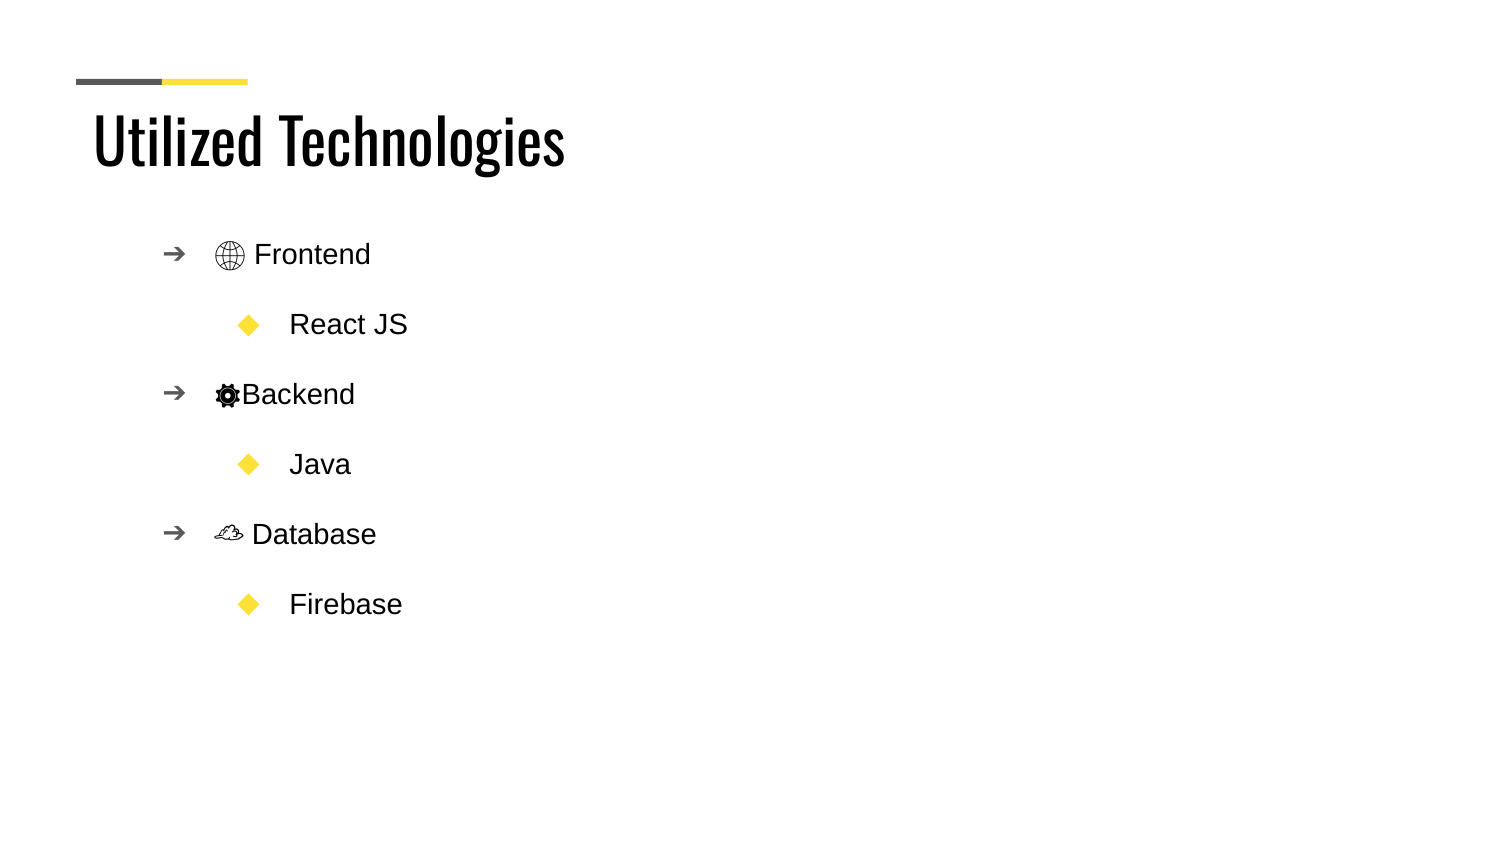

# Utilized Technologies
🌐 Frontend

React JS

⚙️Backend

Java

☁️ Database

Firebase
Frontend (React.js)
User experience
HTML, CSS,JS